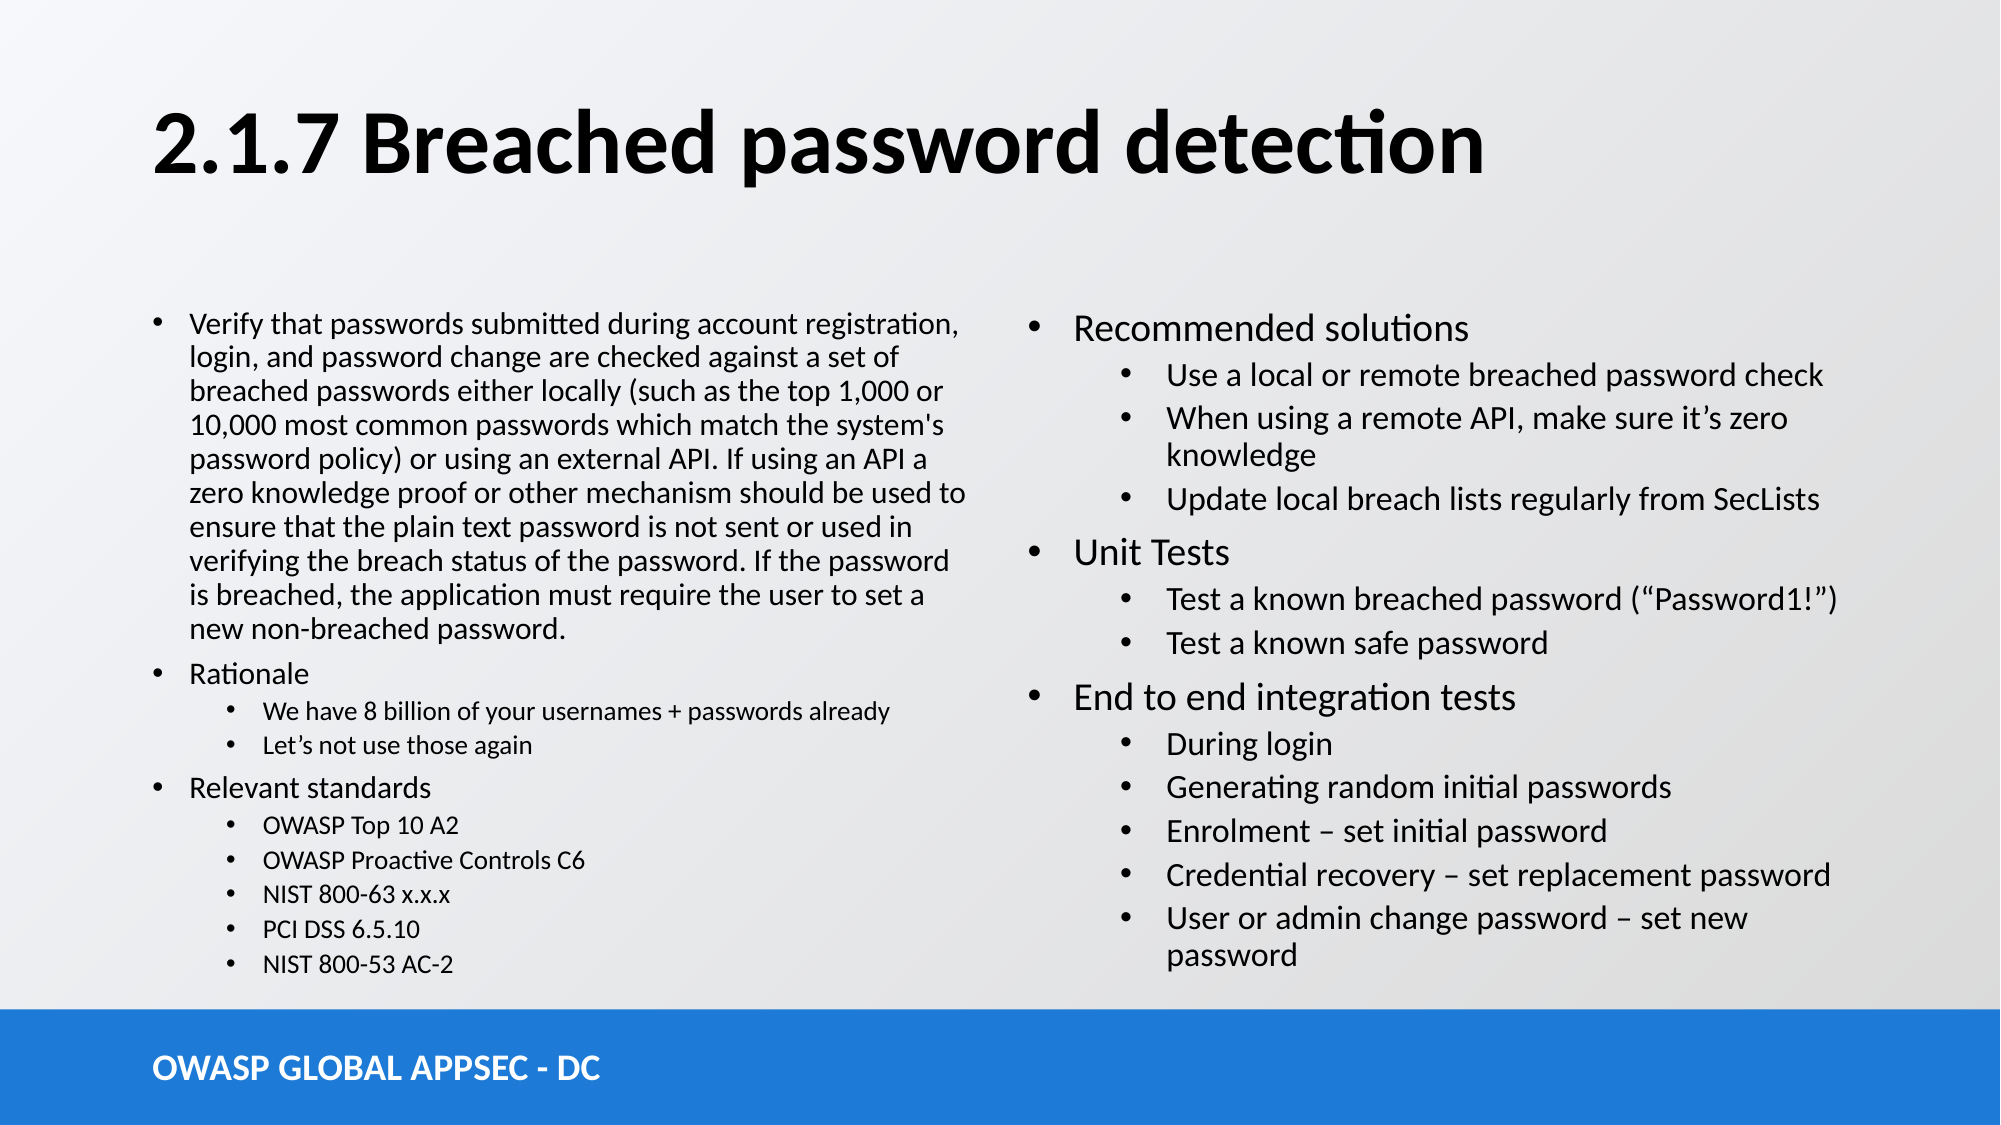

# 2.1.7 Breached password detection
Verify that passwords submitted during account registration, login, and password change are checked against a set of breached passwords either locally (such as the top 1,000 or 10,000 most common passwords which match the system's password policy) or using an external API. If using an API a zero knowledge proof or other mechanism should be used to ensure that the plain text password is not sent or used in verifying the breach status of the password. If the password is breached, the application must require the user to set a new non-breached password.
Rationale
We have 8 billion of your usernames + passwords already
Let’s not use those again
Relevant standards
OWASP Top 10 A2
OWASP Proactive Controls C6
NIST 800-63 x.x.x
PCI DSS 6.5.10
NIST 800-53 AC-2

Recommended solutions
Use a local or remote breached password check
When using a remote API, make sure it’s zero knowledge
Update local breach lists regularly from SecLists
Unit Tests
Test a known breached password (“Password1!”)
Test a known safe password
End to end integration tests
During login
Generating random initial passwords
Enrolment – set initial password
Credential recovery – set replacement password
User or admin change password – set new password